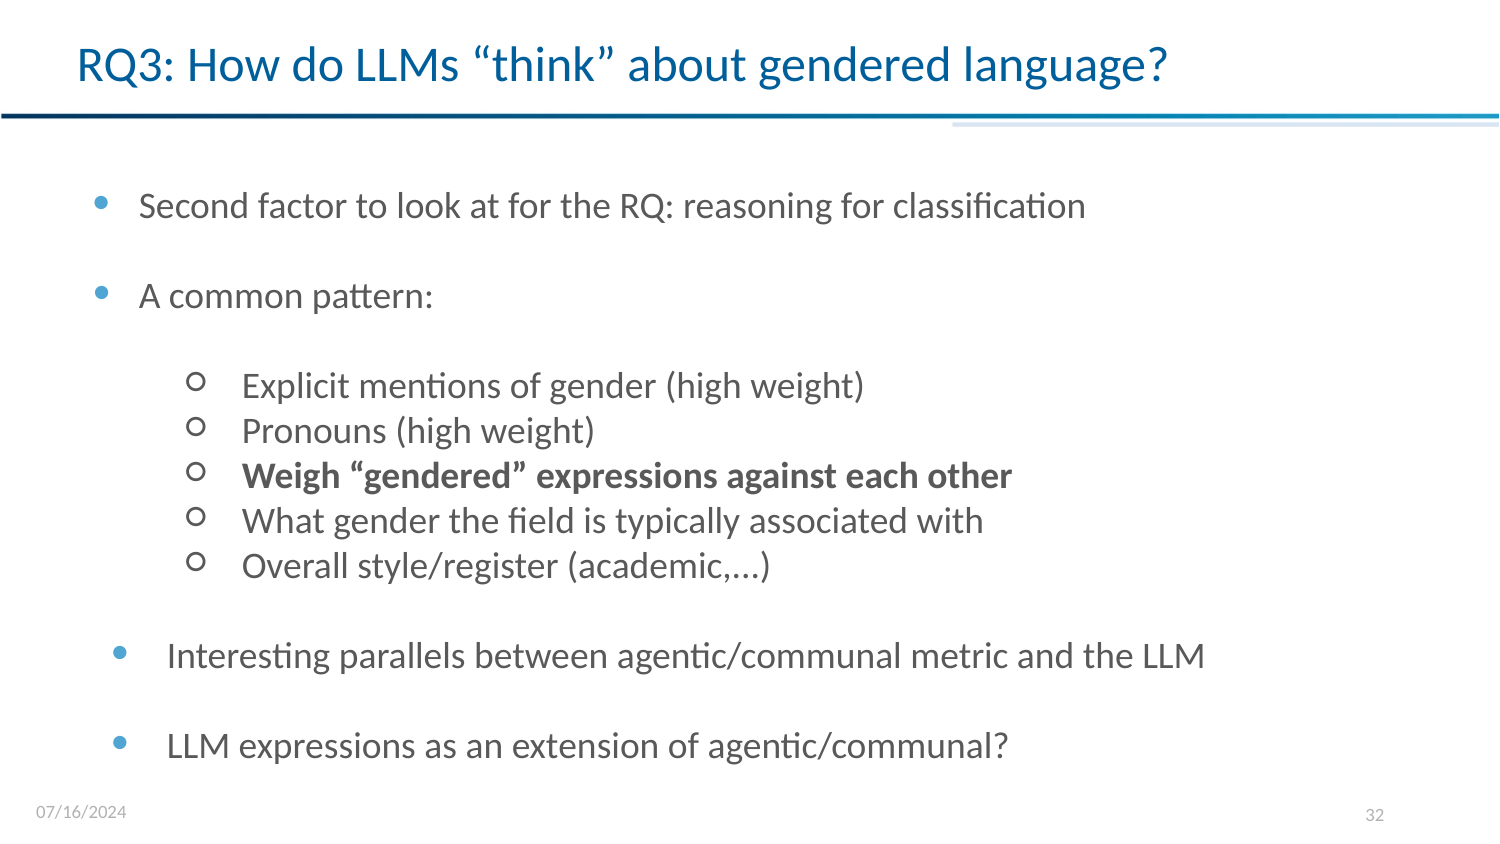

RQ3: How do LLMs “think” about gendered language?
Second factor to look at for the RQ: reasoning for classification

A common pattern:

Explicit mentions of gender (high weight)
Pronouns (high weight)
Weigh “gendered” expressions against each other
What gender the field is typically associated with
Overall style/register (academic,...)

Interesting parallels between agentic/communal metric and the LLM

LLM expressions as an extension of agentic/communal?

07/16/2024

32